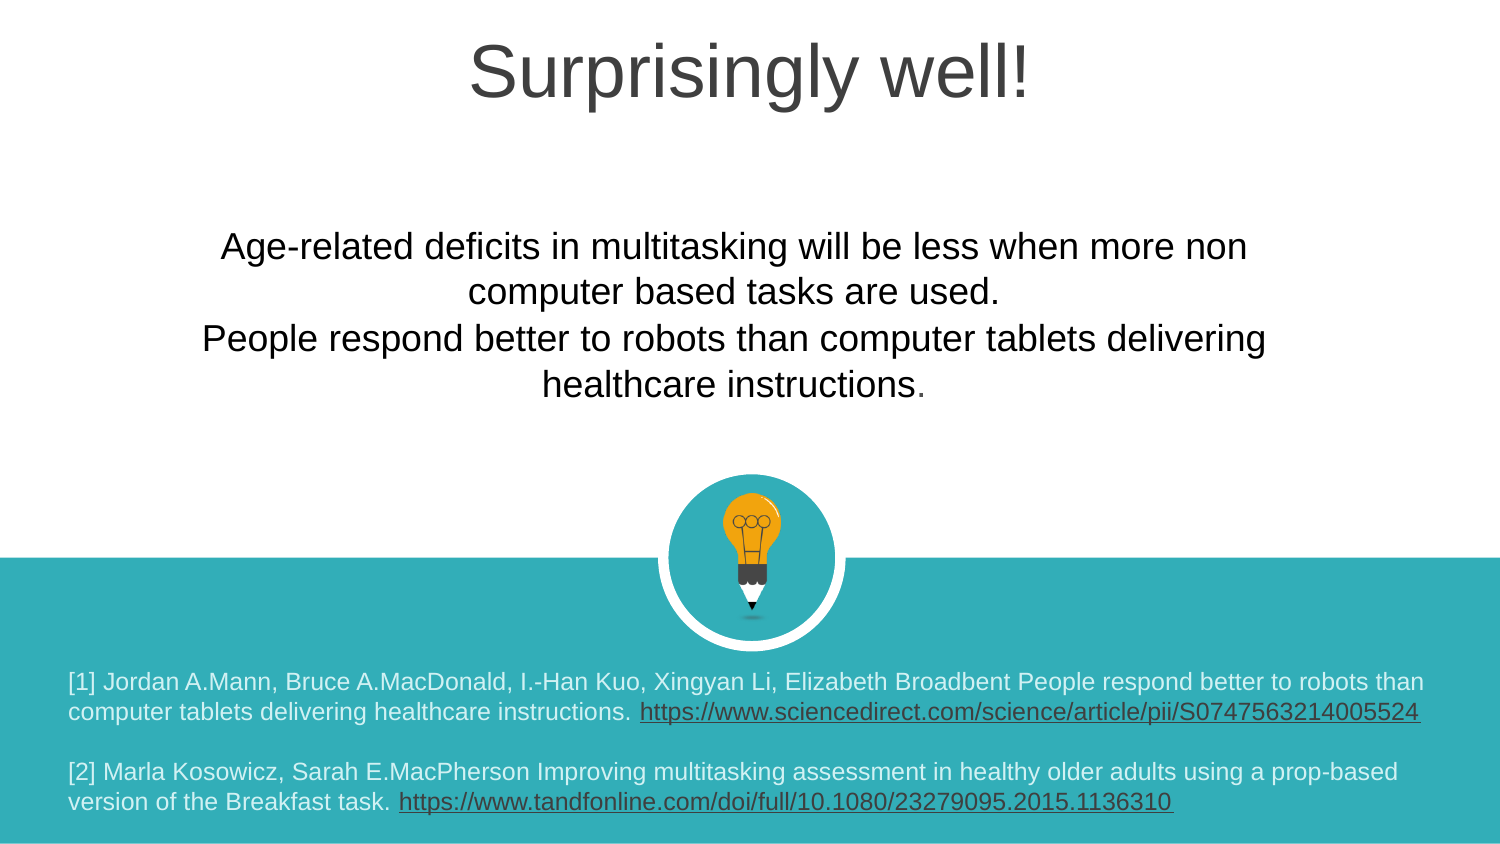

Surprisingly well!
Age-related deficits in multitasking will be less when more non computer based tasks are used.
People respond better to robots than computer tablets delivering healthcare instructions.

[1] Jordan A.Mann, Bruce A.MacDonald, I.-Han Kuo, Xingyan Li, Elizabeth Broadbent People respond better to robots than computer tablets delivering healthcare instructions. https://www.sciencedirect.com/science/article/pii/S0747563214005524

[2] Marla Kosowicz, Sarah E.MacPherson Improving multitasking assessment in healthy older adults using a prop-based version of the Breakfast task. https://www.tandfonline.com/doi/full/10.1080/23279095.2015.1136310